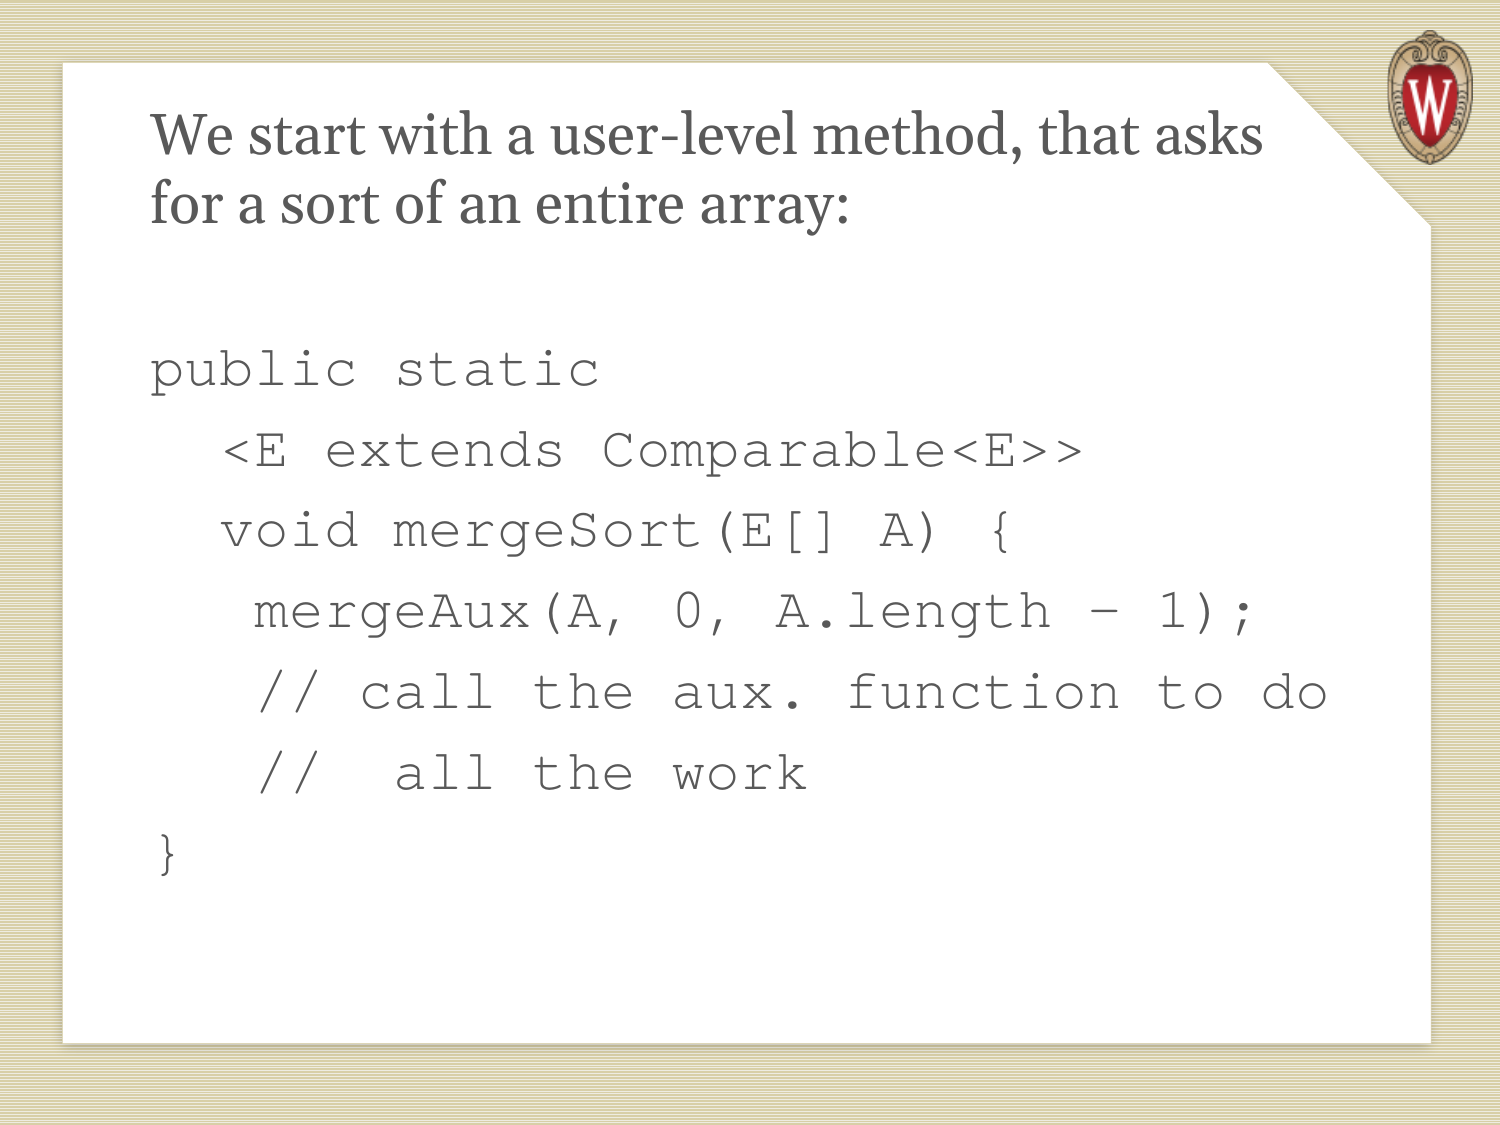

We start with a user-level method, that asks for a sort of an entire array:

public static
  <E extends Comparable<E>>
  void mergeSort(E[] A) {
   mergeAux(A, 0, A.length - 1);
   // call the aux. function to do
   //  all the work
}